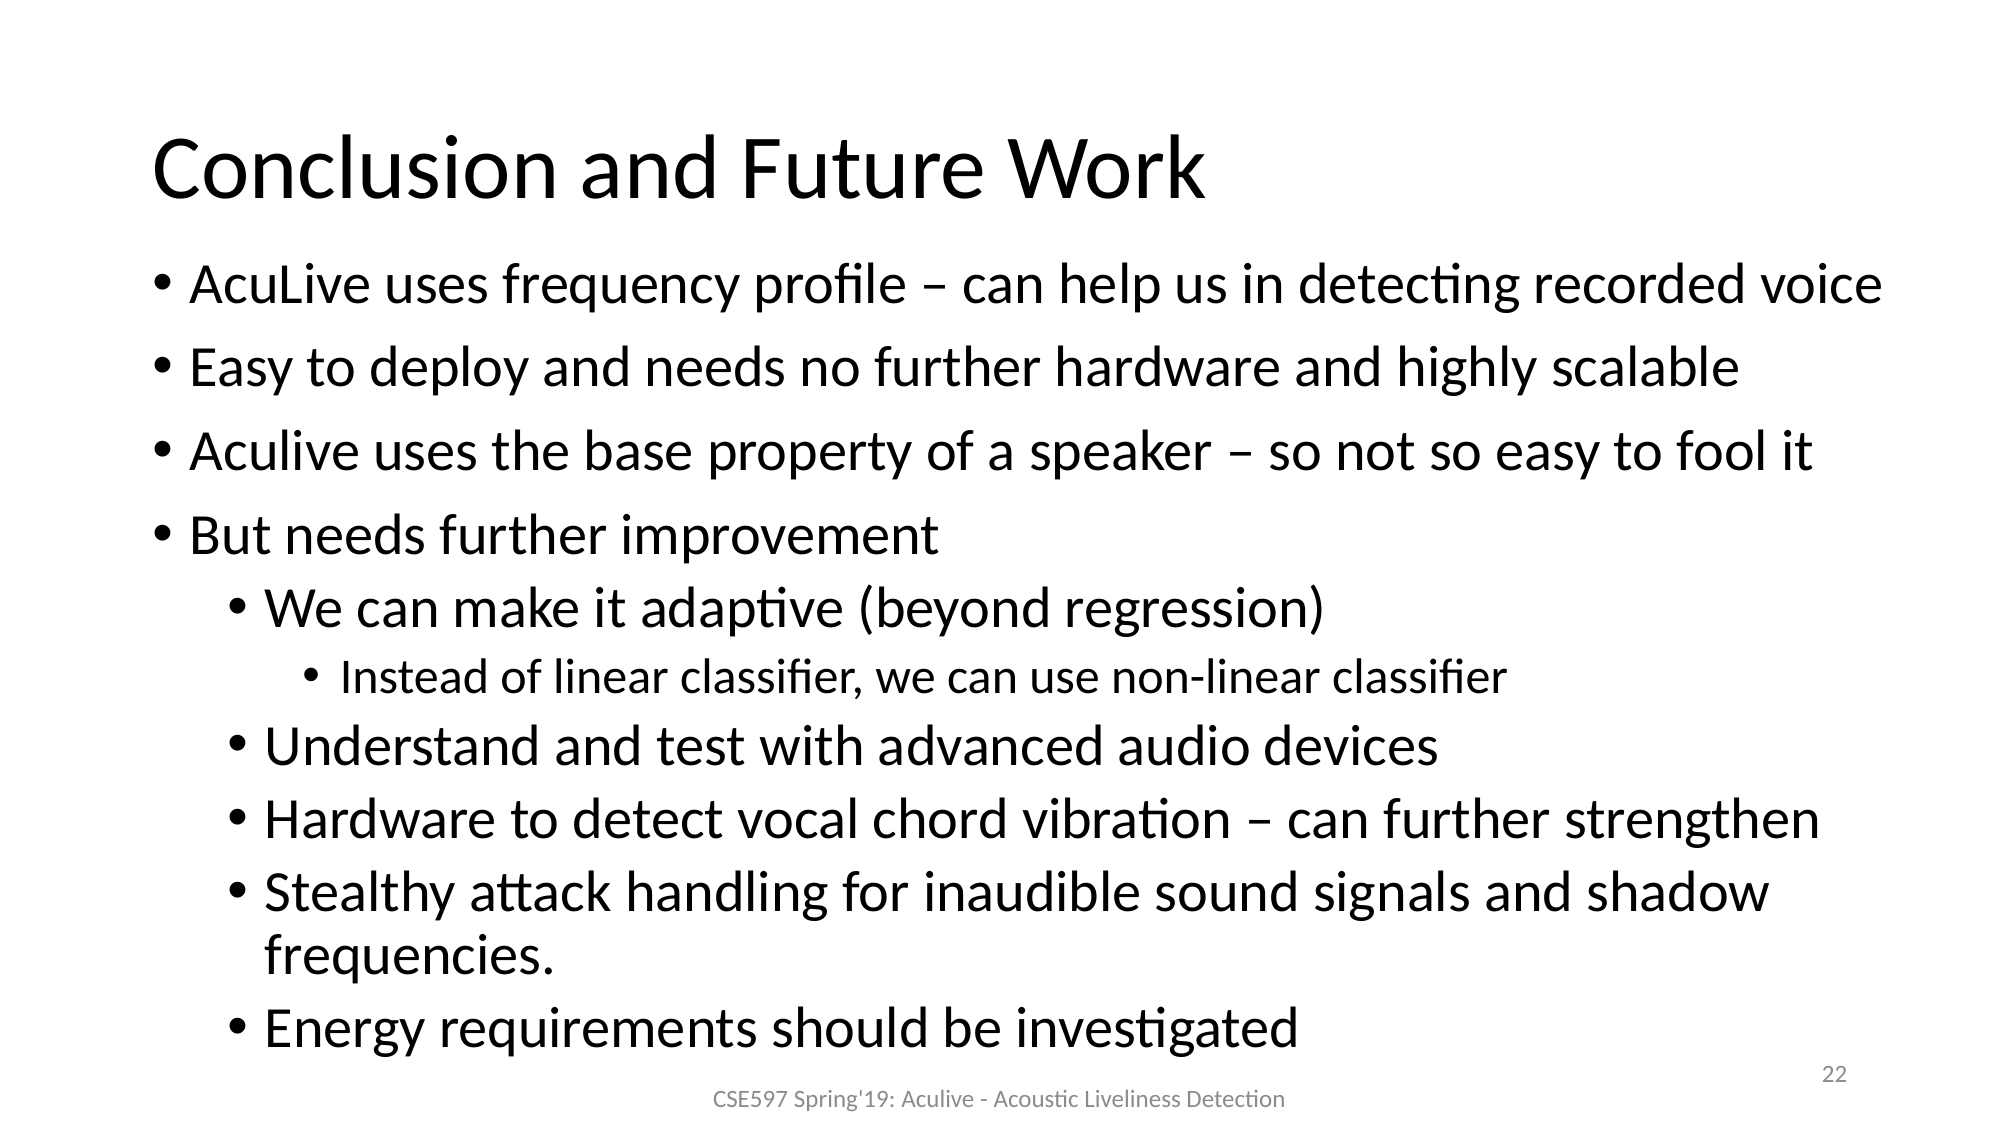

# Conclusion and Future Work
AcuLive uses frequency profile – can help us in detecting recorded voice
Easy to deploy and needs no further hardware and highly scalable
Aculive uses the base property of a speaker – so not so easy to fool it
But needs further improvement
We can make it adaptive (beyond regression)
Instead of linear classifier, we can use non-linear classifier
Understand and test with advanced audio devices
Hardware to detect vocal chord vibration – can further strengthen
Stealthy attack handling for inaudible sound signals and shadow frequencies.
Energy requirements should be investigated
22
CSE597 Spring'19: Aculive - Acoustic Liveliness Detection